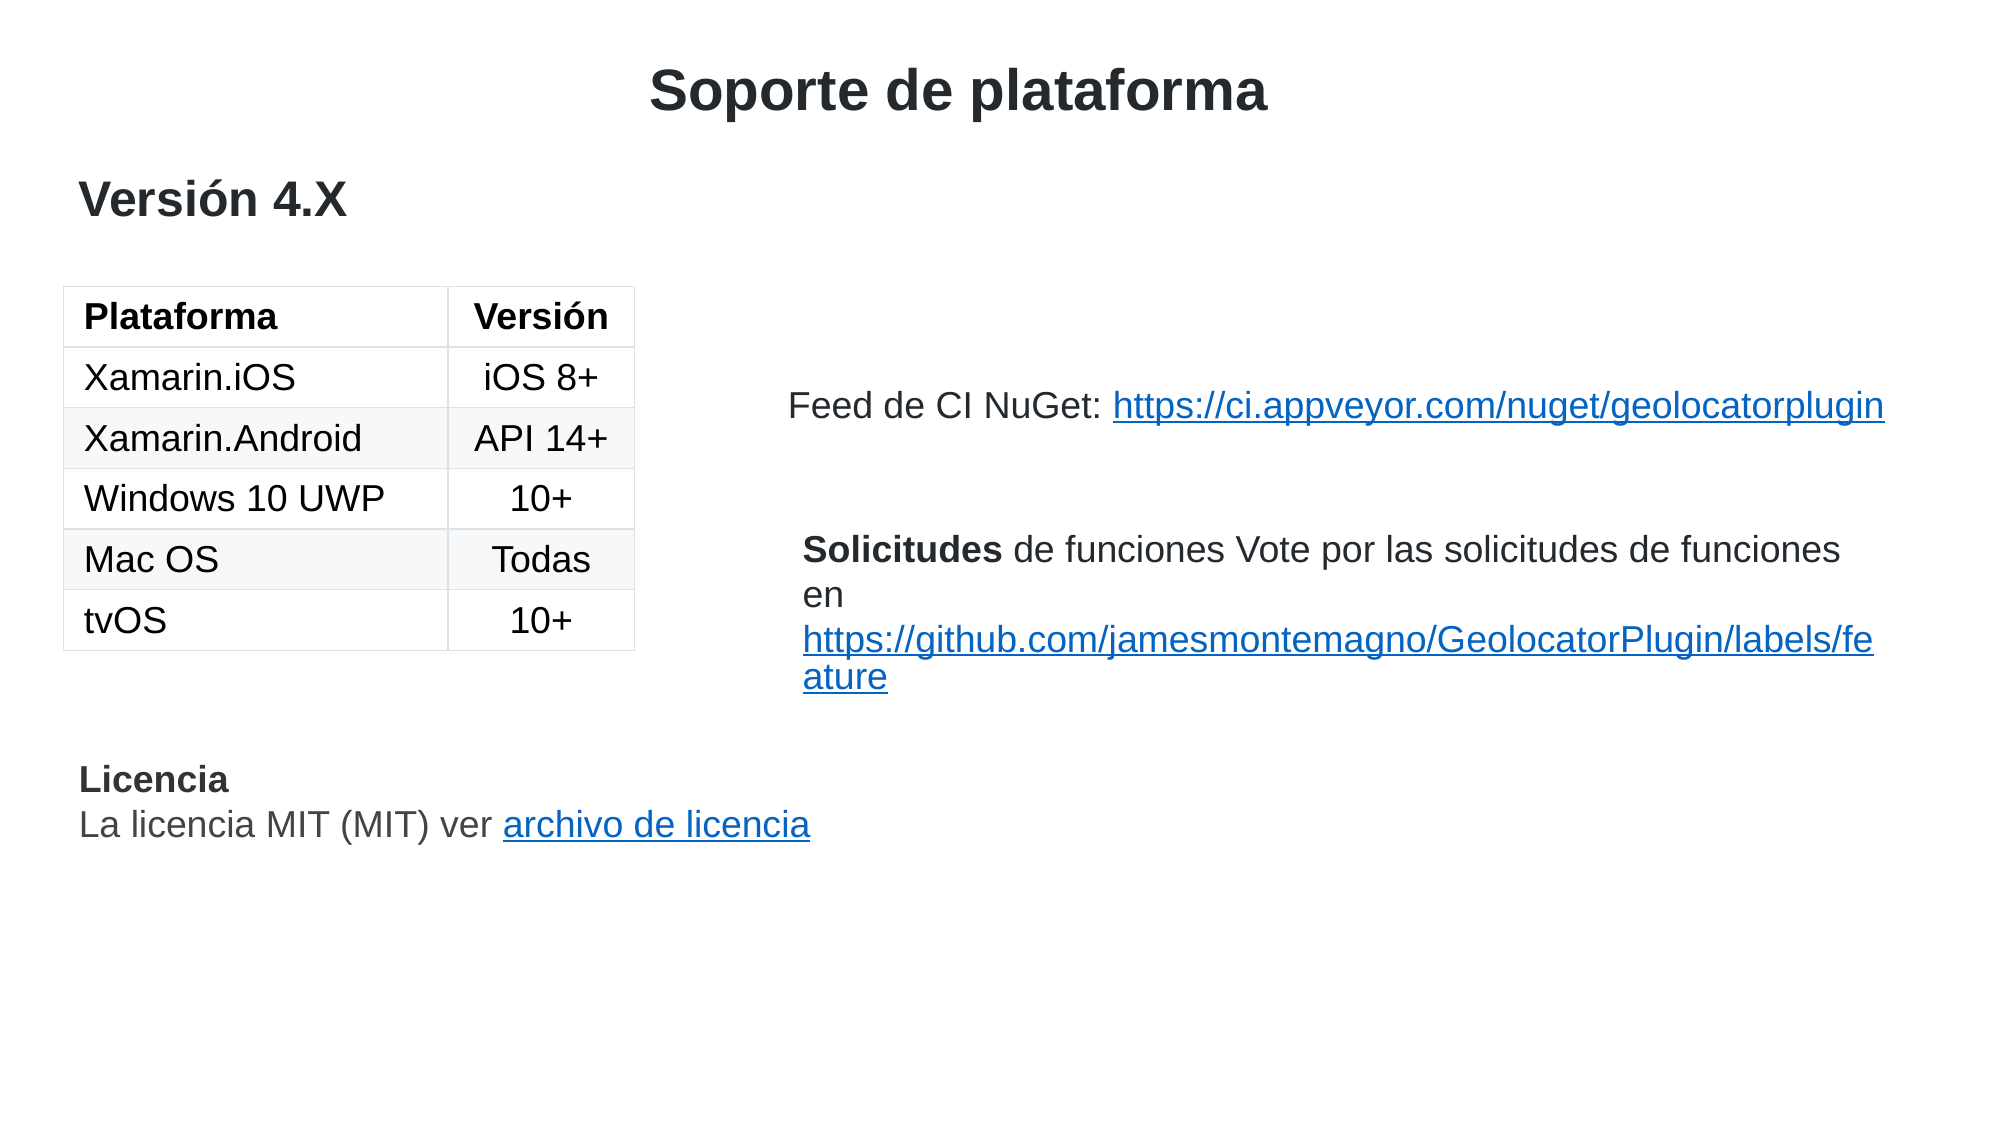

Soporte de plataforma
Versión 4.X
| Plataforma | Versión |
| --- | --- |
| Xamarin.iOS | iOS 8+ |
| Xamarin.Android | API 14+ |
| Windows 10 UWP | 10+ |
| Mac OS | Todas |
| tvOS | 10+ |
Feed de CI NuGet: https://ci.appveyor.com/nuget/geolocatorplugin
Solicitudes de funciones Vote por las solicitudes de funciones en https://github.com/jamesmontemagno/GeolocatorPlugin/labels/feature
Licencia
La licencia MIT (MIT) ver archivo de licencia